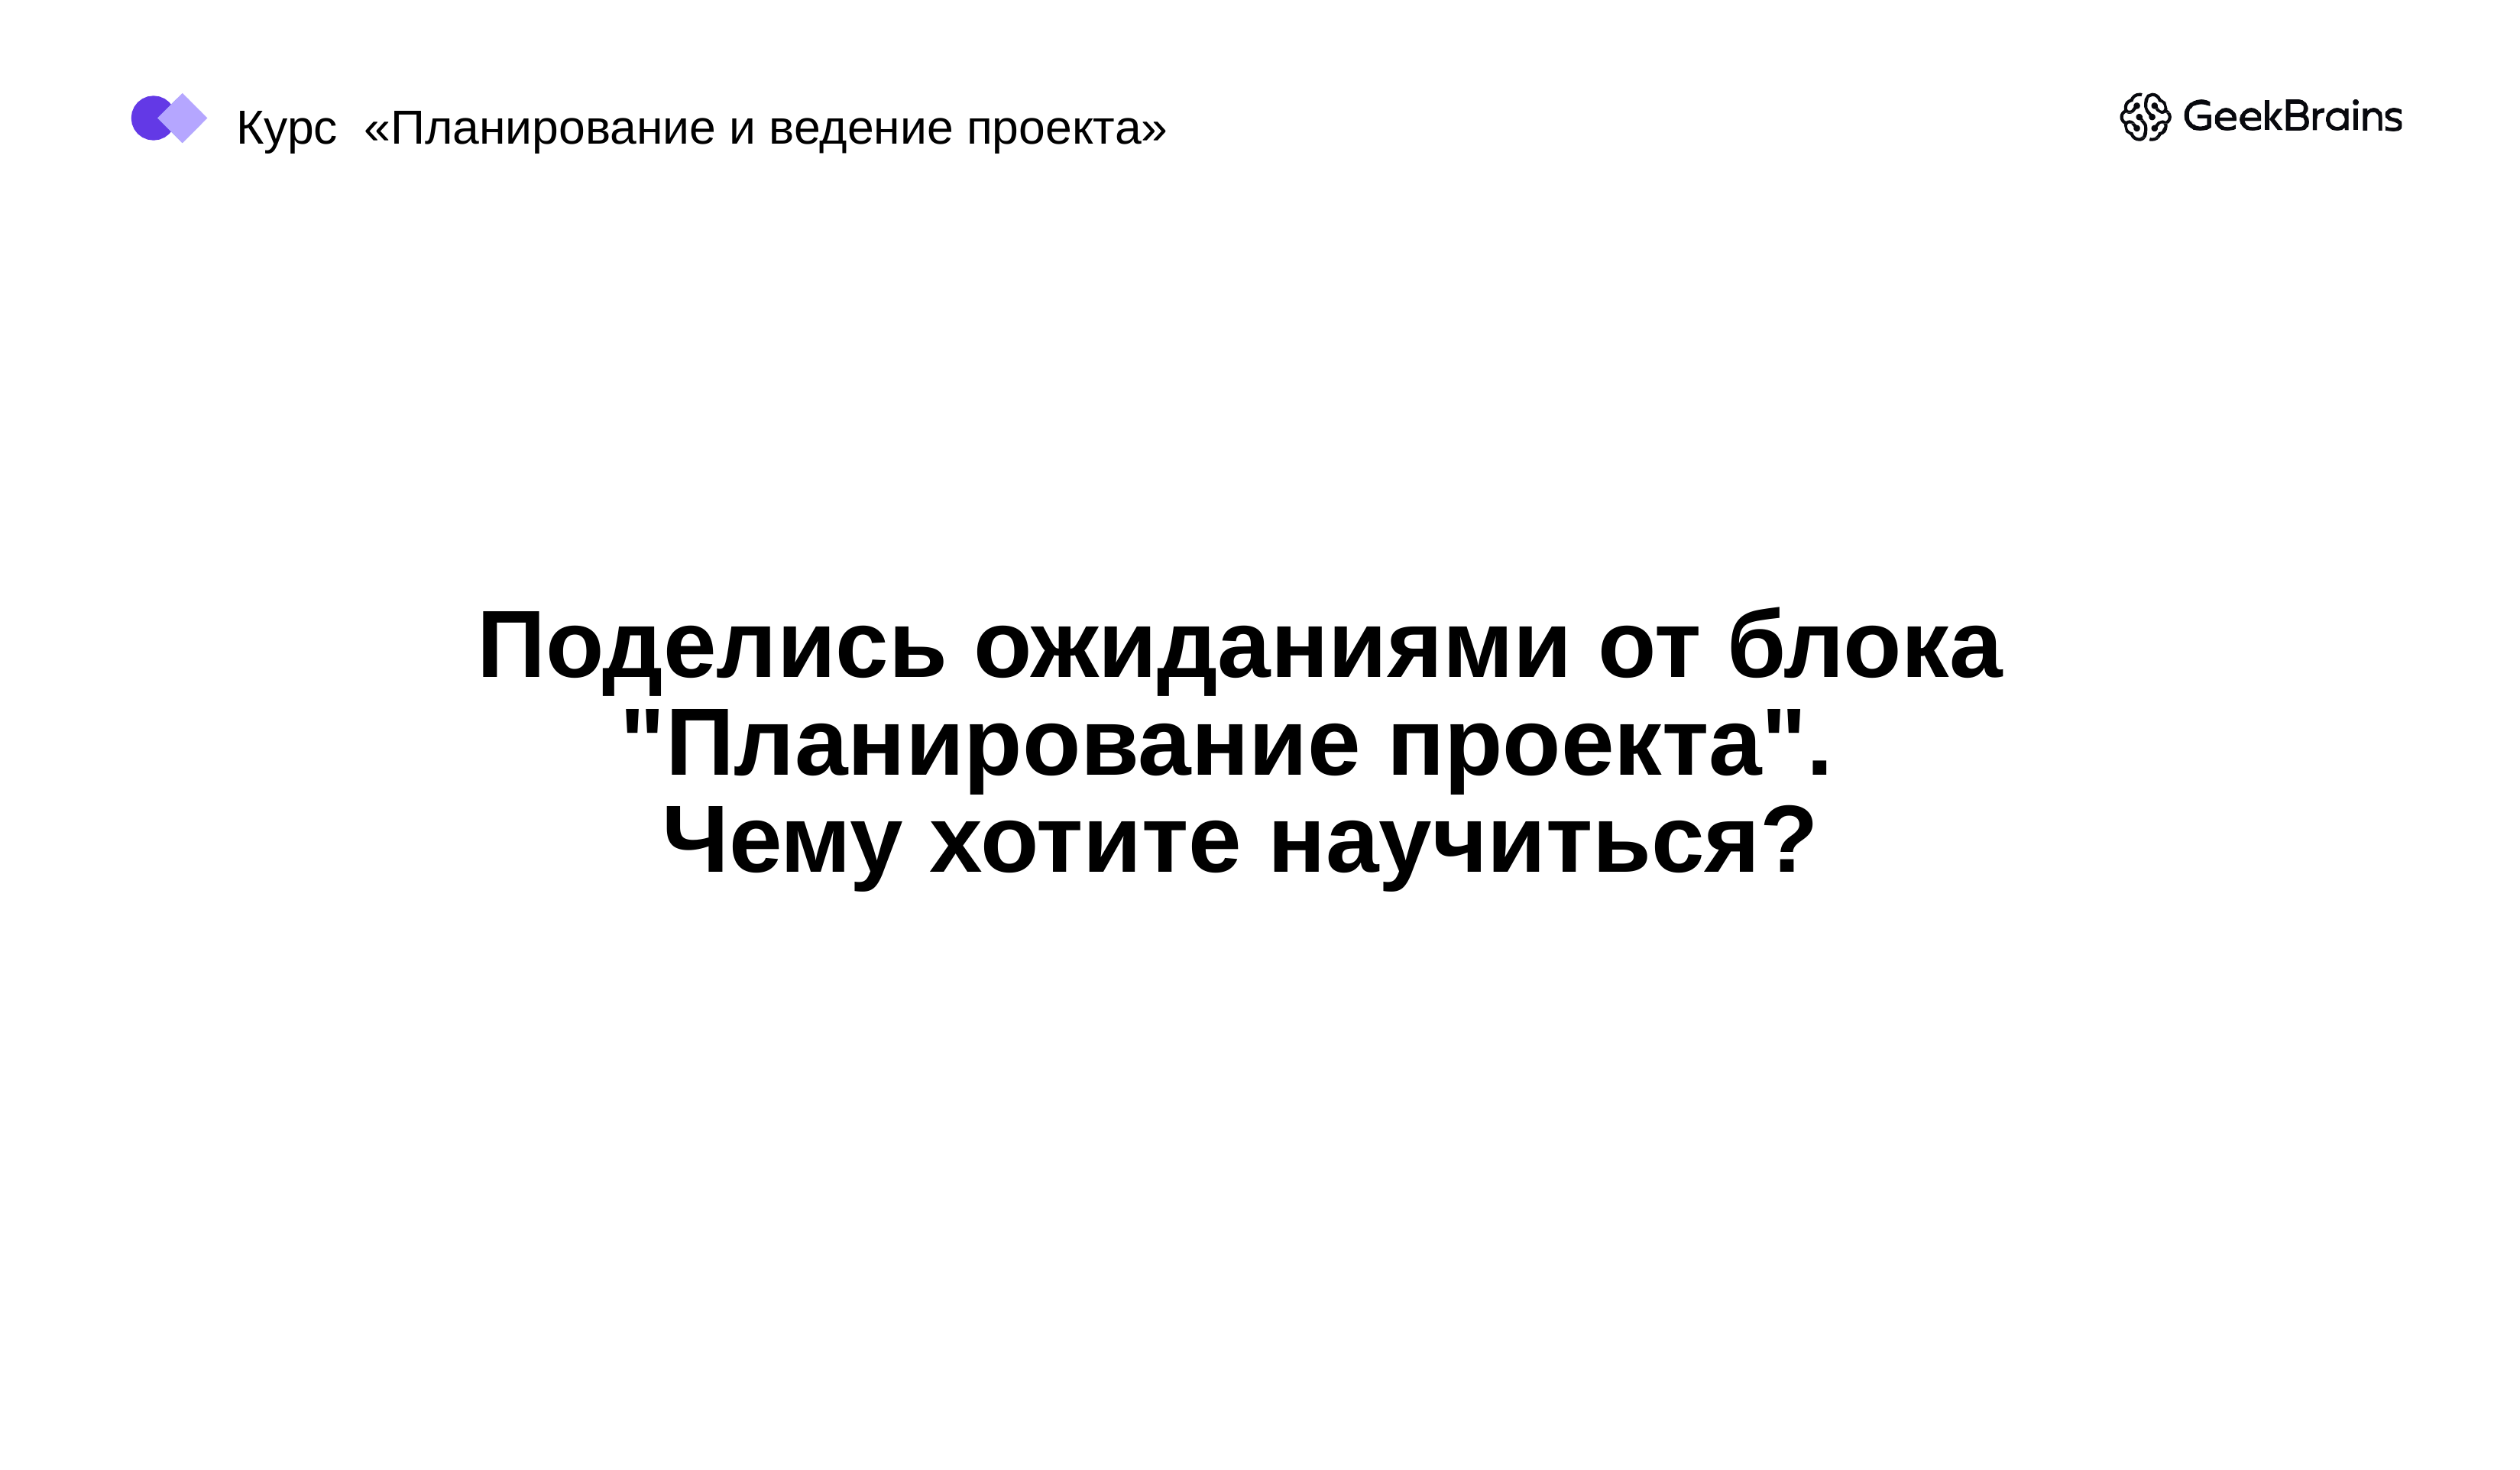

Курс  «Планирование и ведение проекта»

# Поделись ожиданиями от блока "Планирование проекта". Чему хотите научиться?